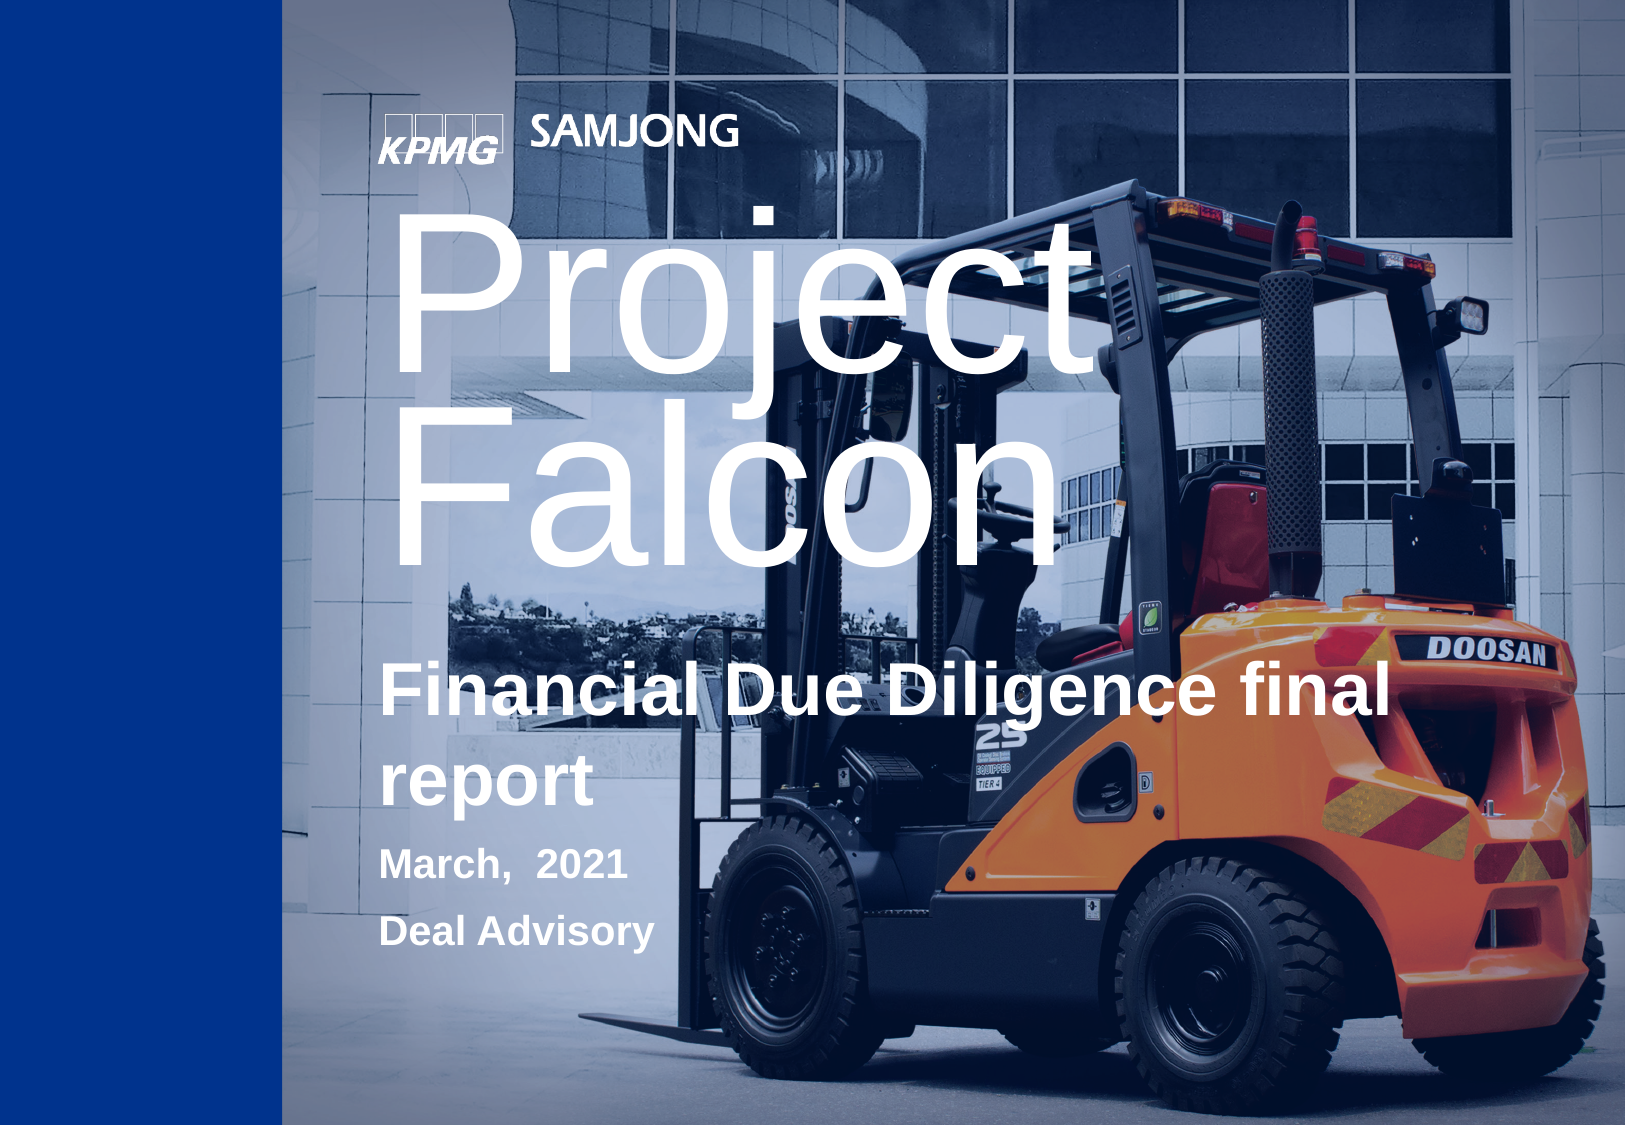

Project Falcon
Financial Due Diligence final report
March,  2021
Deal Advisory